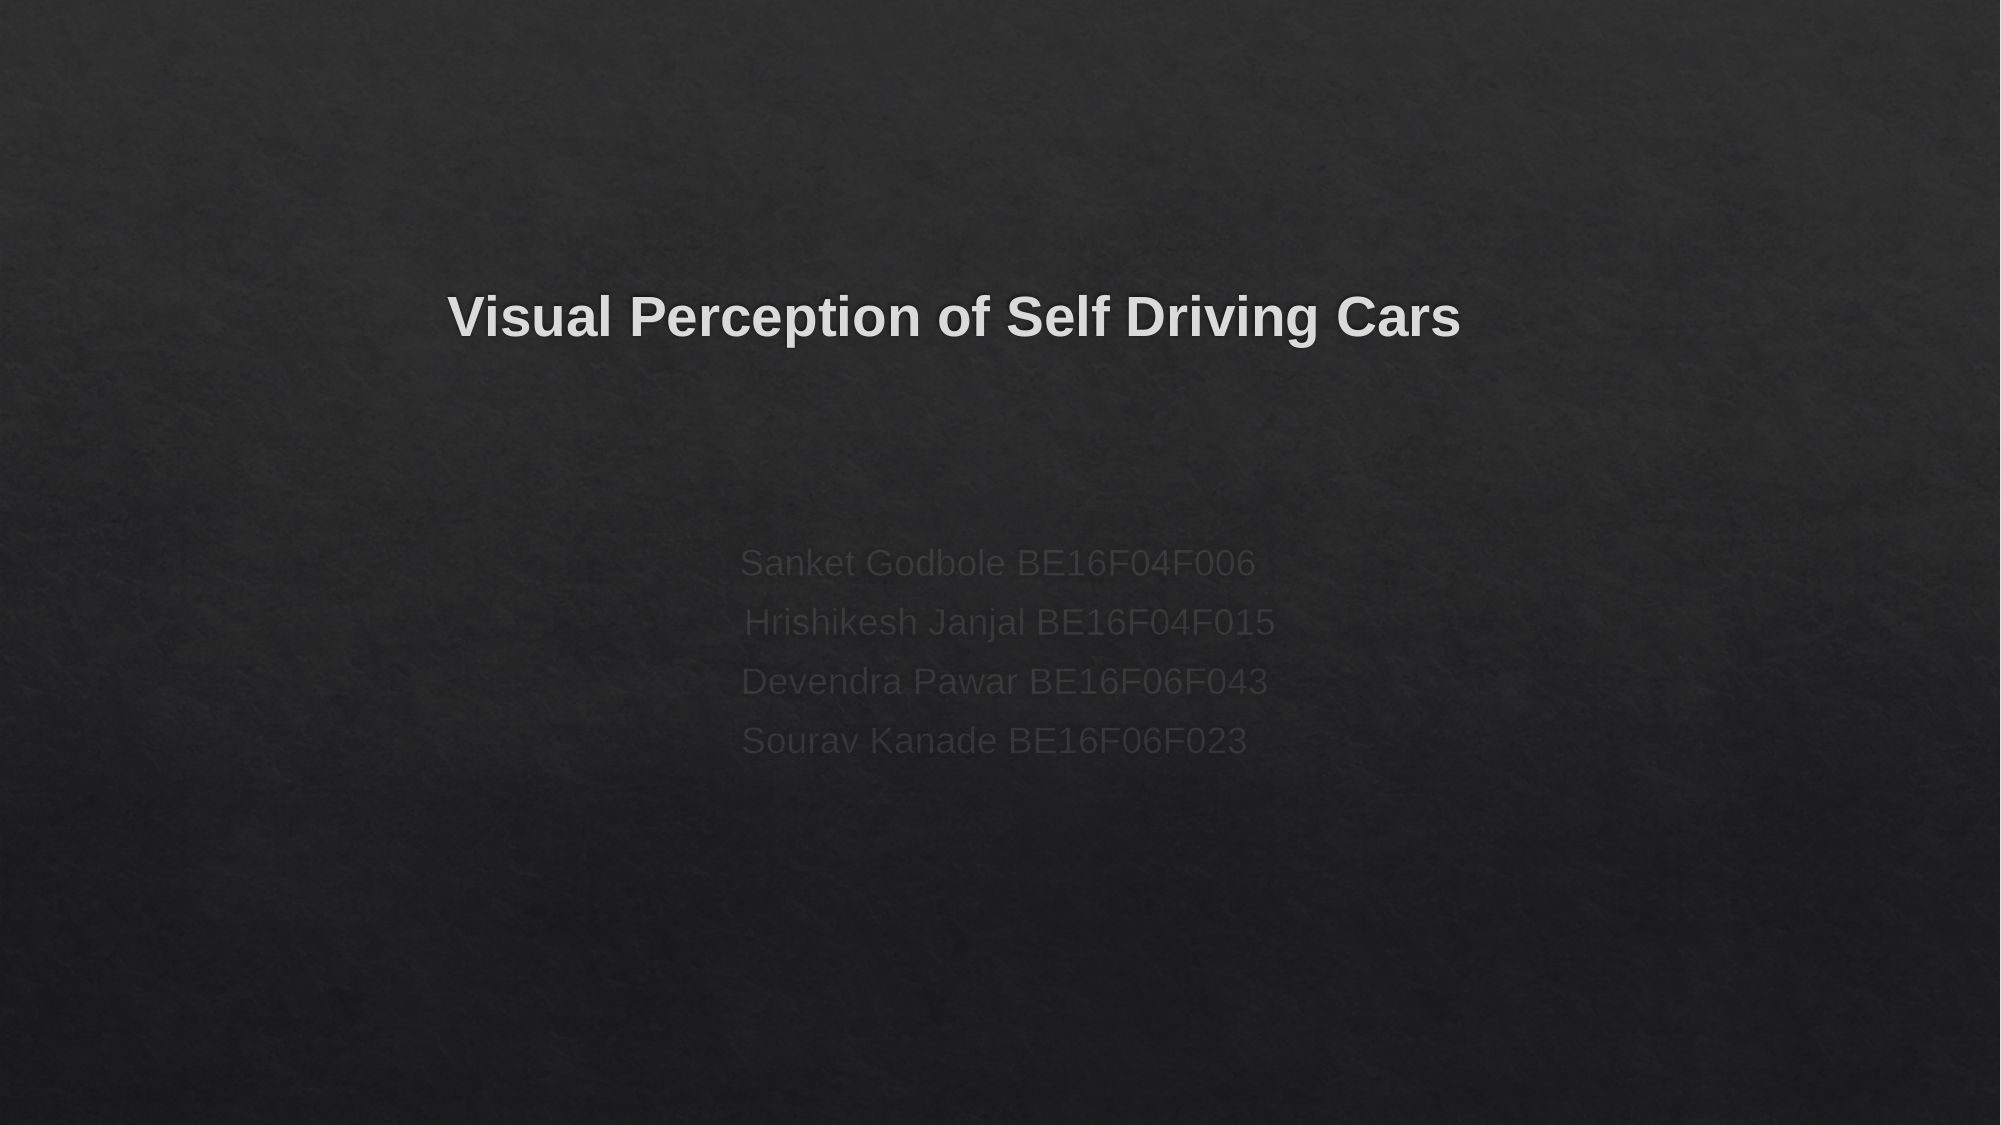

# Visual Perception of Self Driving Cars

 Sanket Godbole BE16F04F006
   Hrishikesh Janjal BE16F04F015
  Devendra Pawar BE16F06F043
Sourav Kanade BE16F06F023